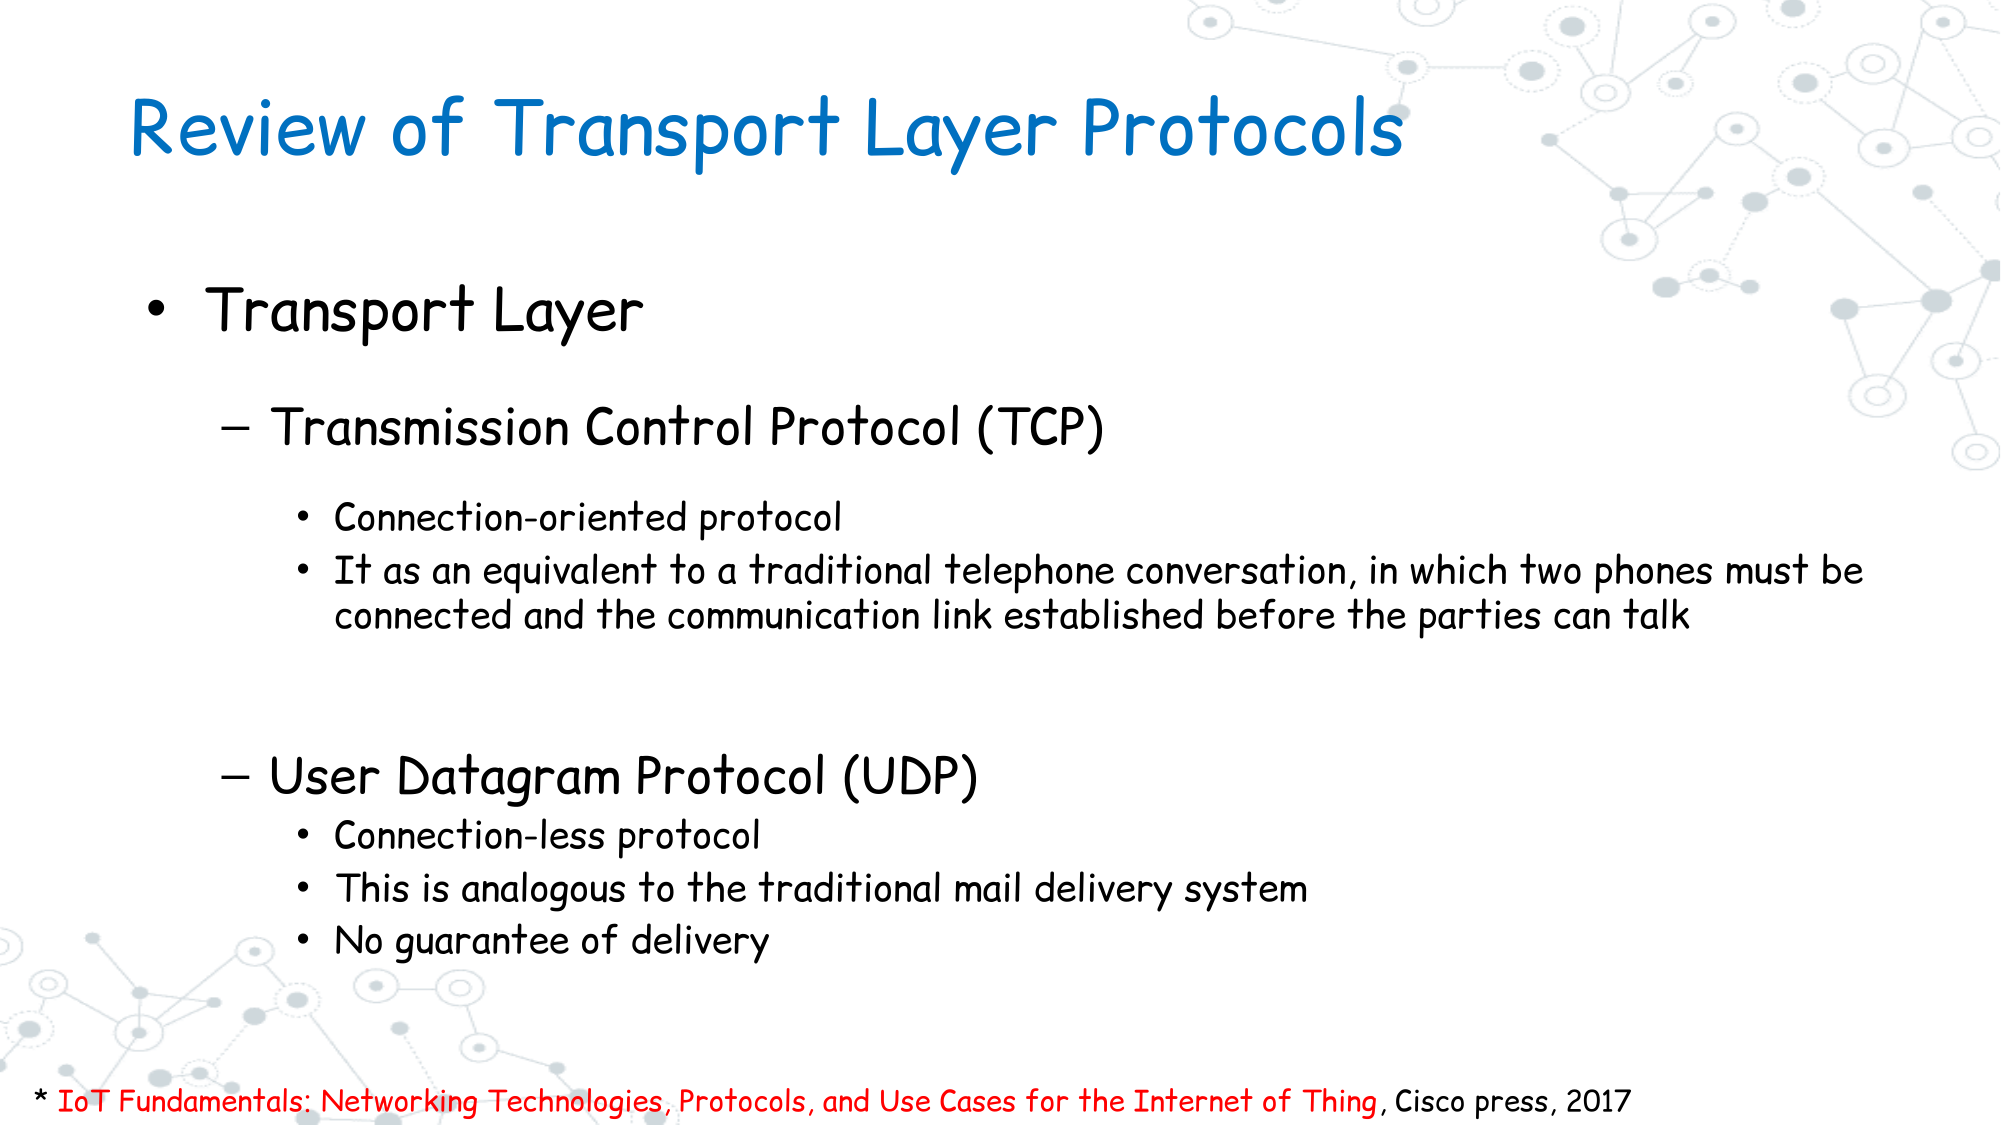

# Review of Transport Layer Protocols
Transport Layer
Transmission Control Protocol (TCP)
Connection-oriented protocol
It as an equivalent to a traditional telephone conversation, in which two phones must be connected and the communication link established before the parties can talk

User Datagram Protocol (UDP)
Connection-less protocol
This is analogous to the traditional mail delivery system
No guarantee of delivery

* IoT Fundamentals: Networking Technologies, Protocols, and Use Cases for the Internet of Thing, Cisco press, 2017